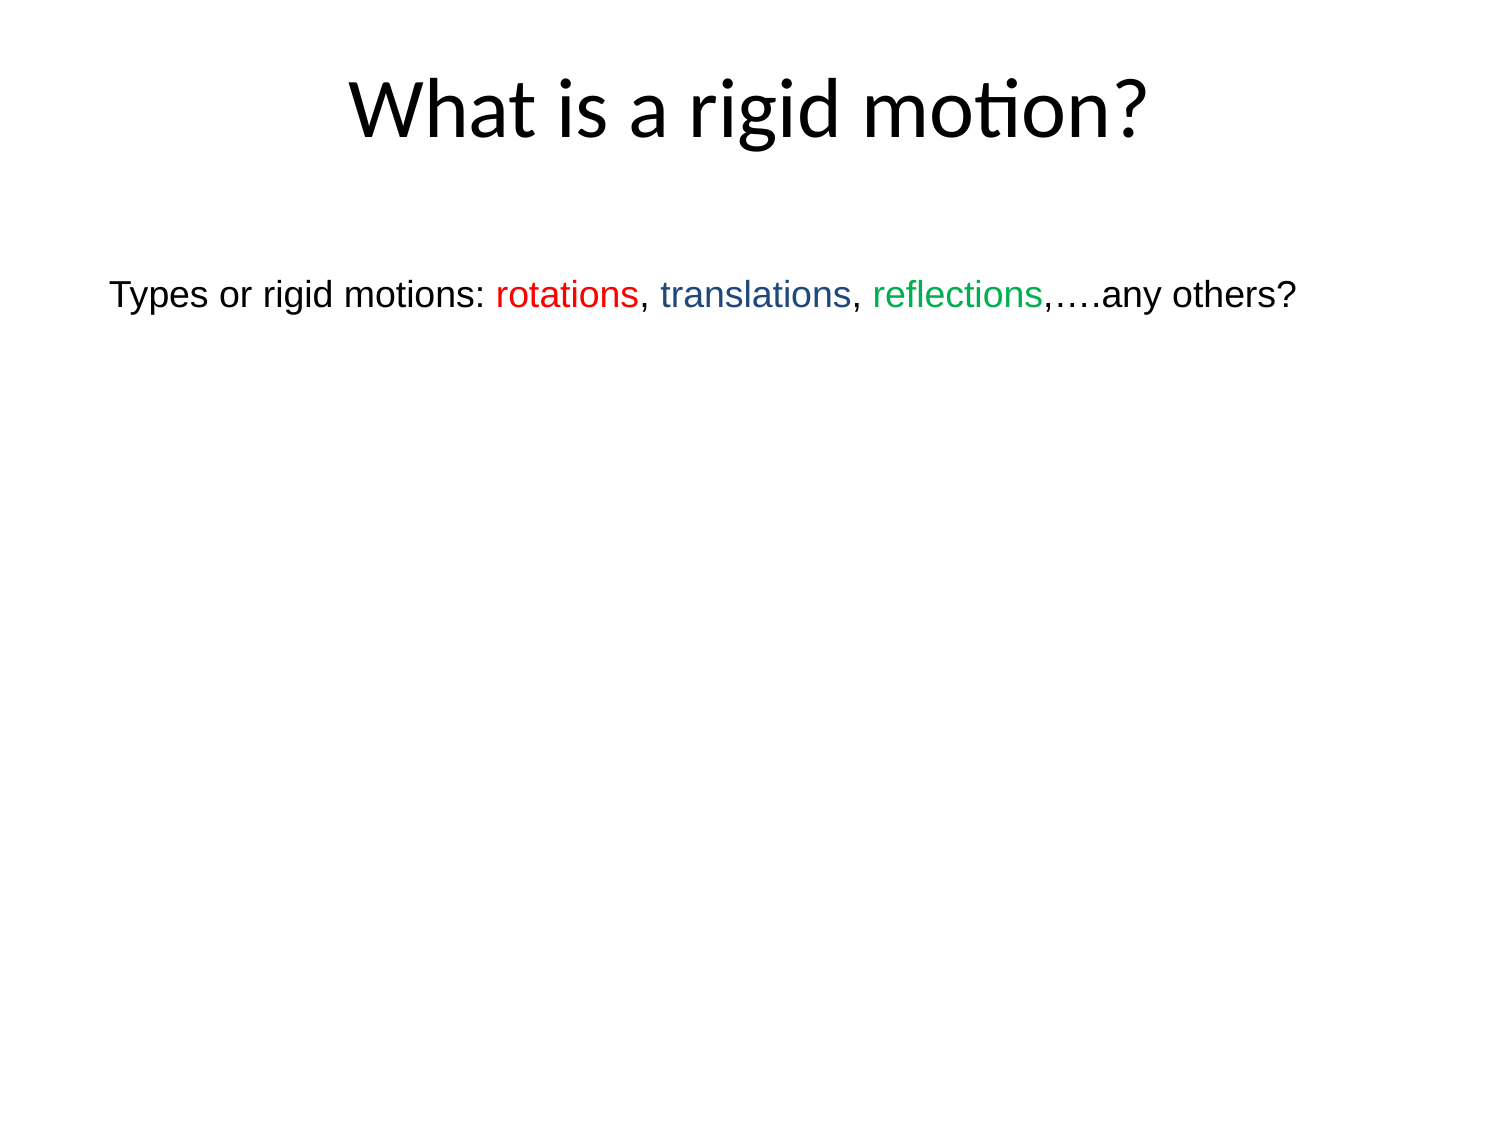

# What is a rigid motion?
Types or rigid motions: rotations, translations, reflections,….any others?